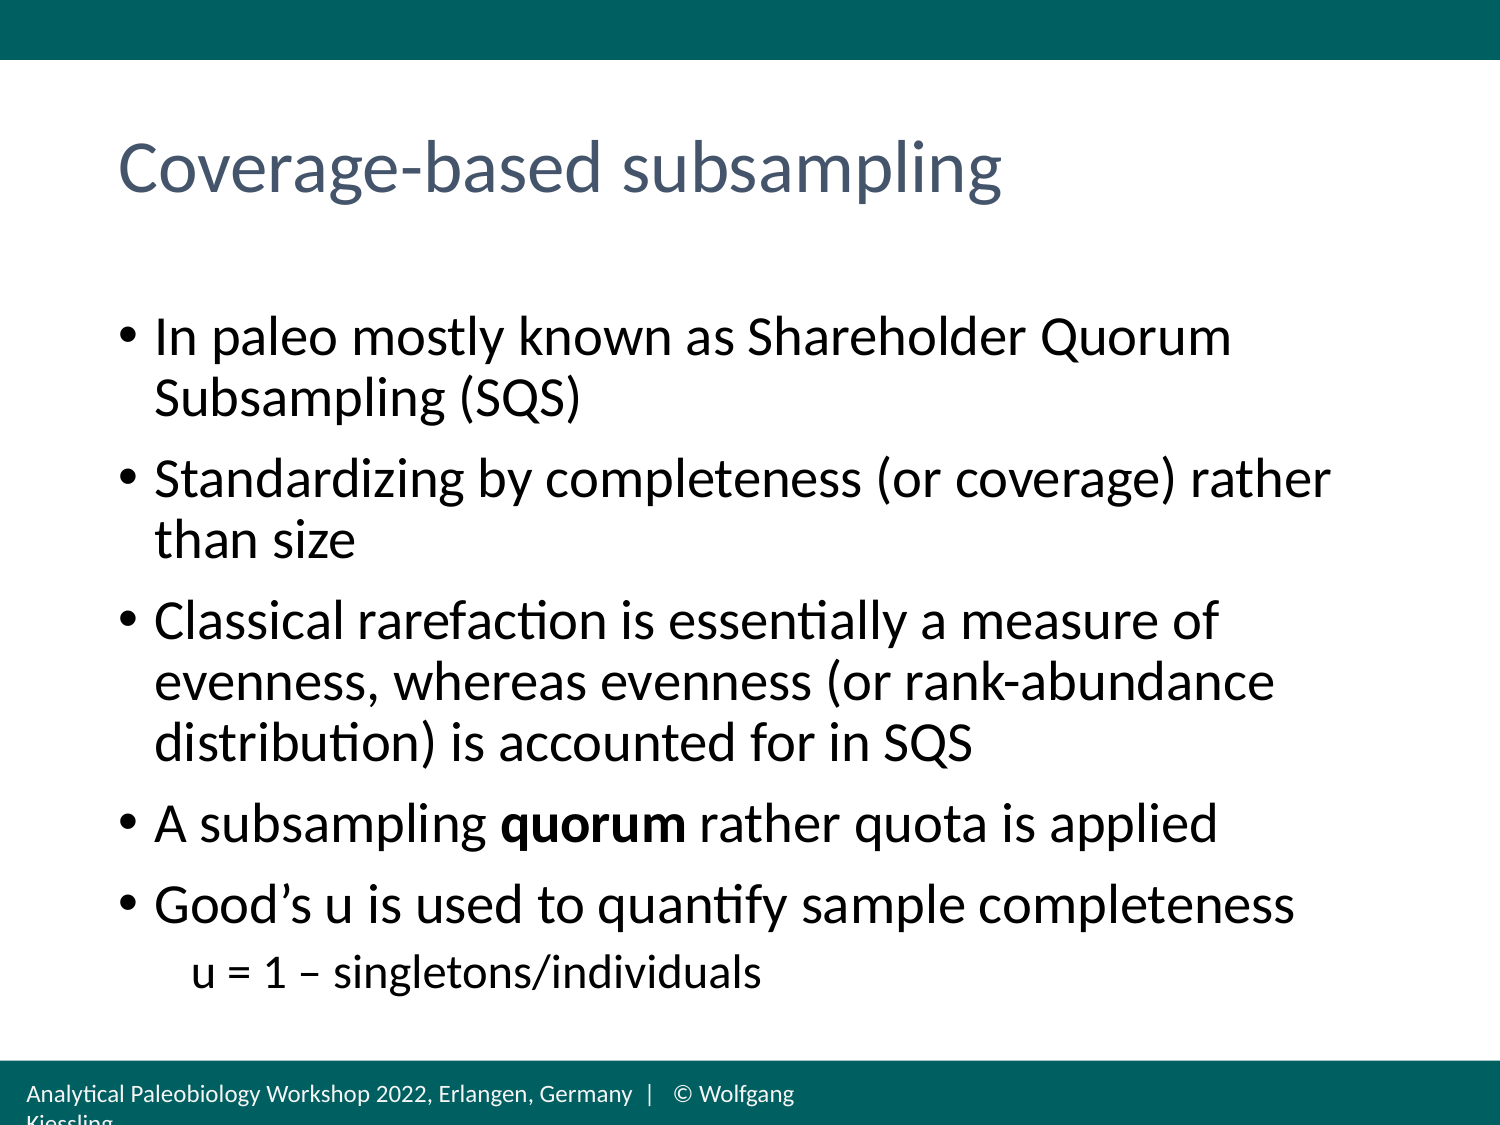

# Coverage-based subsampling
In paleo mostly known as Shareholder Quorum Subsampling (SQS)
Standardizing by completeness (or coverage) rather than size
Classical rarefaction is essentially a measure of evenness, whereas evenness (or rank-abundance distribution) is accounted for in SQS
A subsampling quorum rather quota is applied
Good’s u is used to quantify sample completeness
u = 1 – singletons/individuals